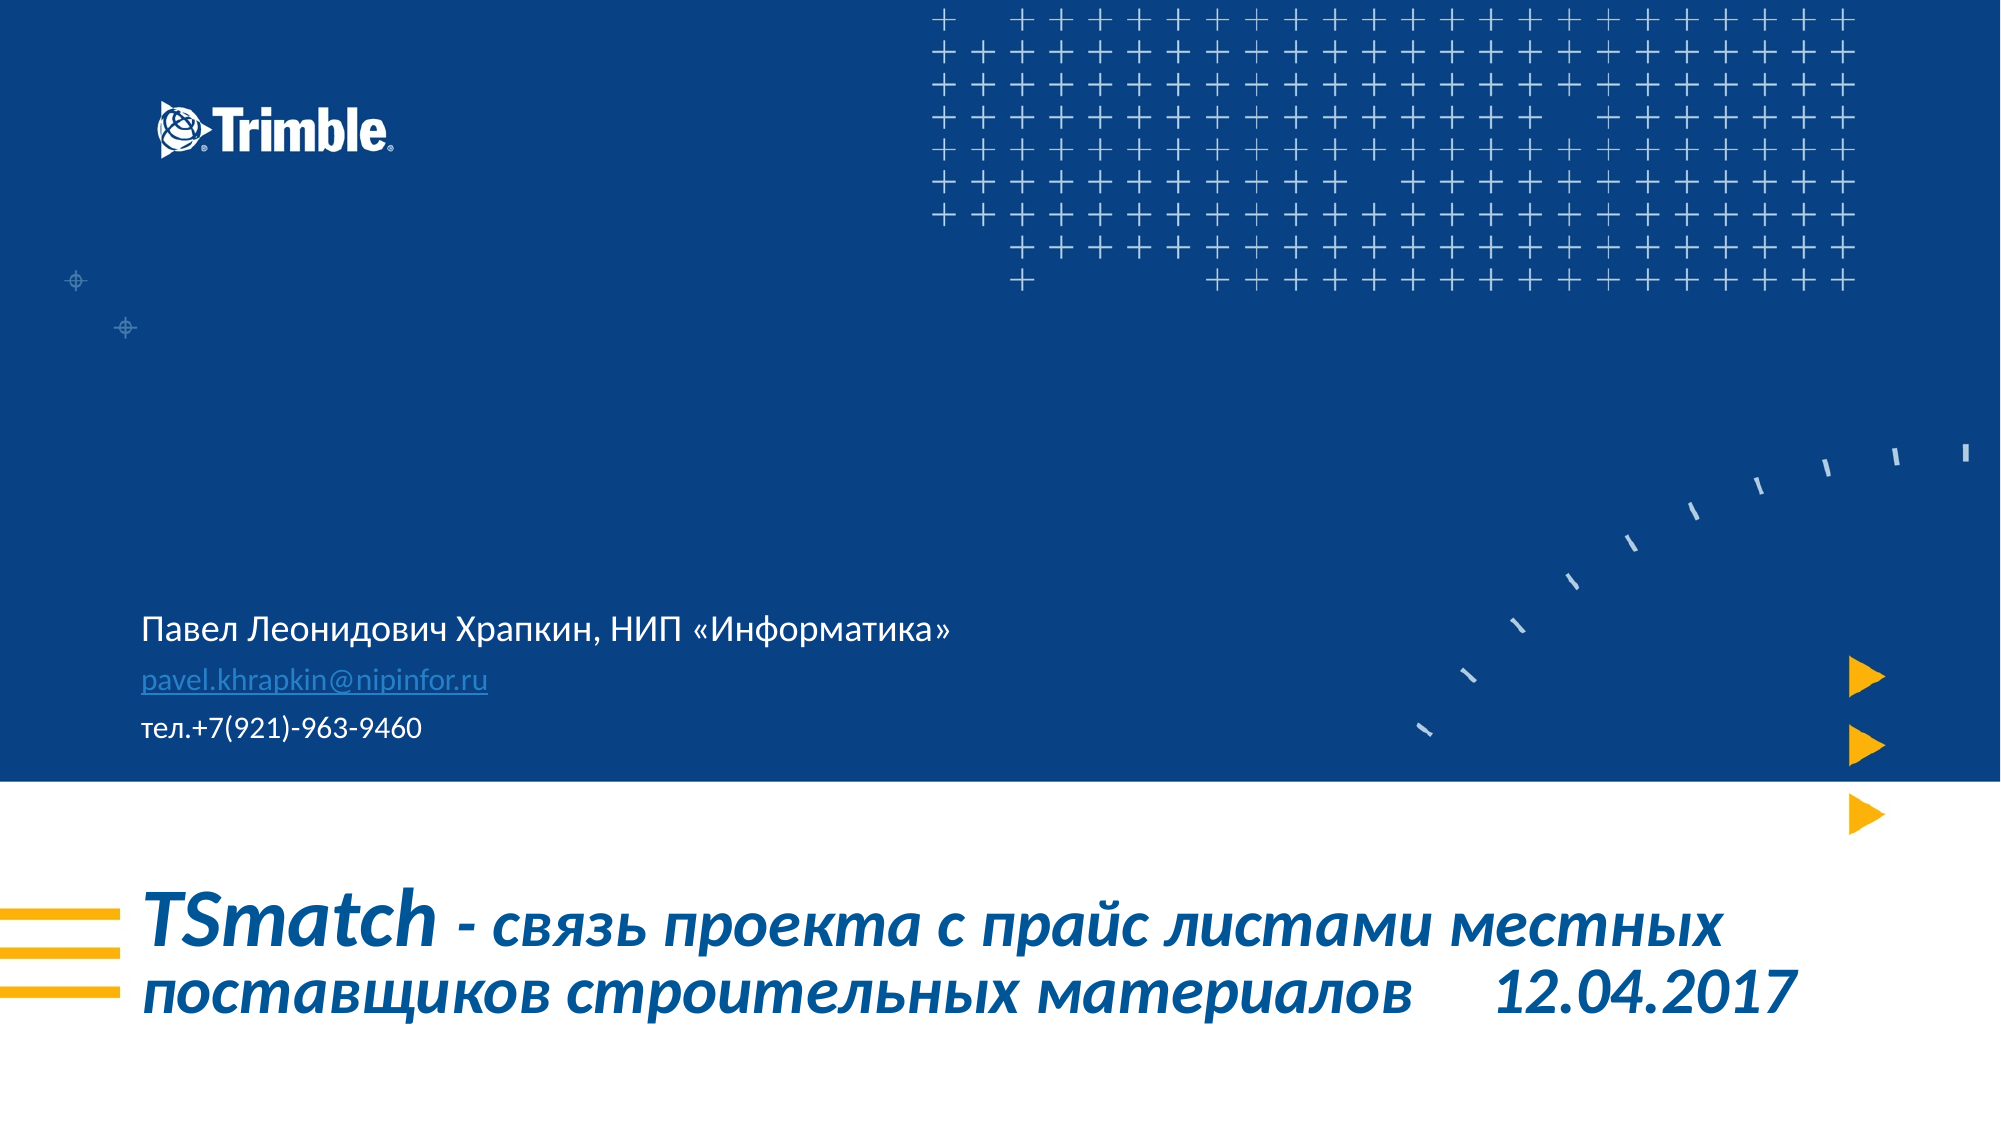

Павел Леонидович Храпкин, НИП «Информатика»
pavel.khrapkin@nipinfor.ru
тел.+7(921)-963-9460
# TSmatch - связь проекта с прайс листами местных поставщиков строительных материалов	12.04.2017